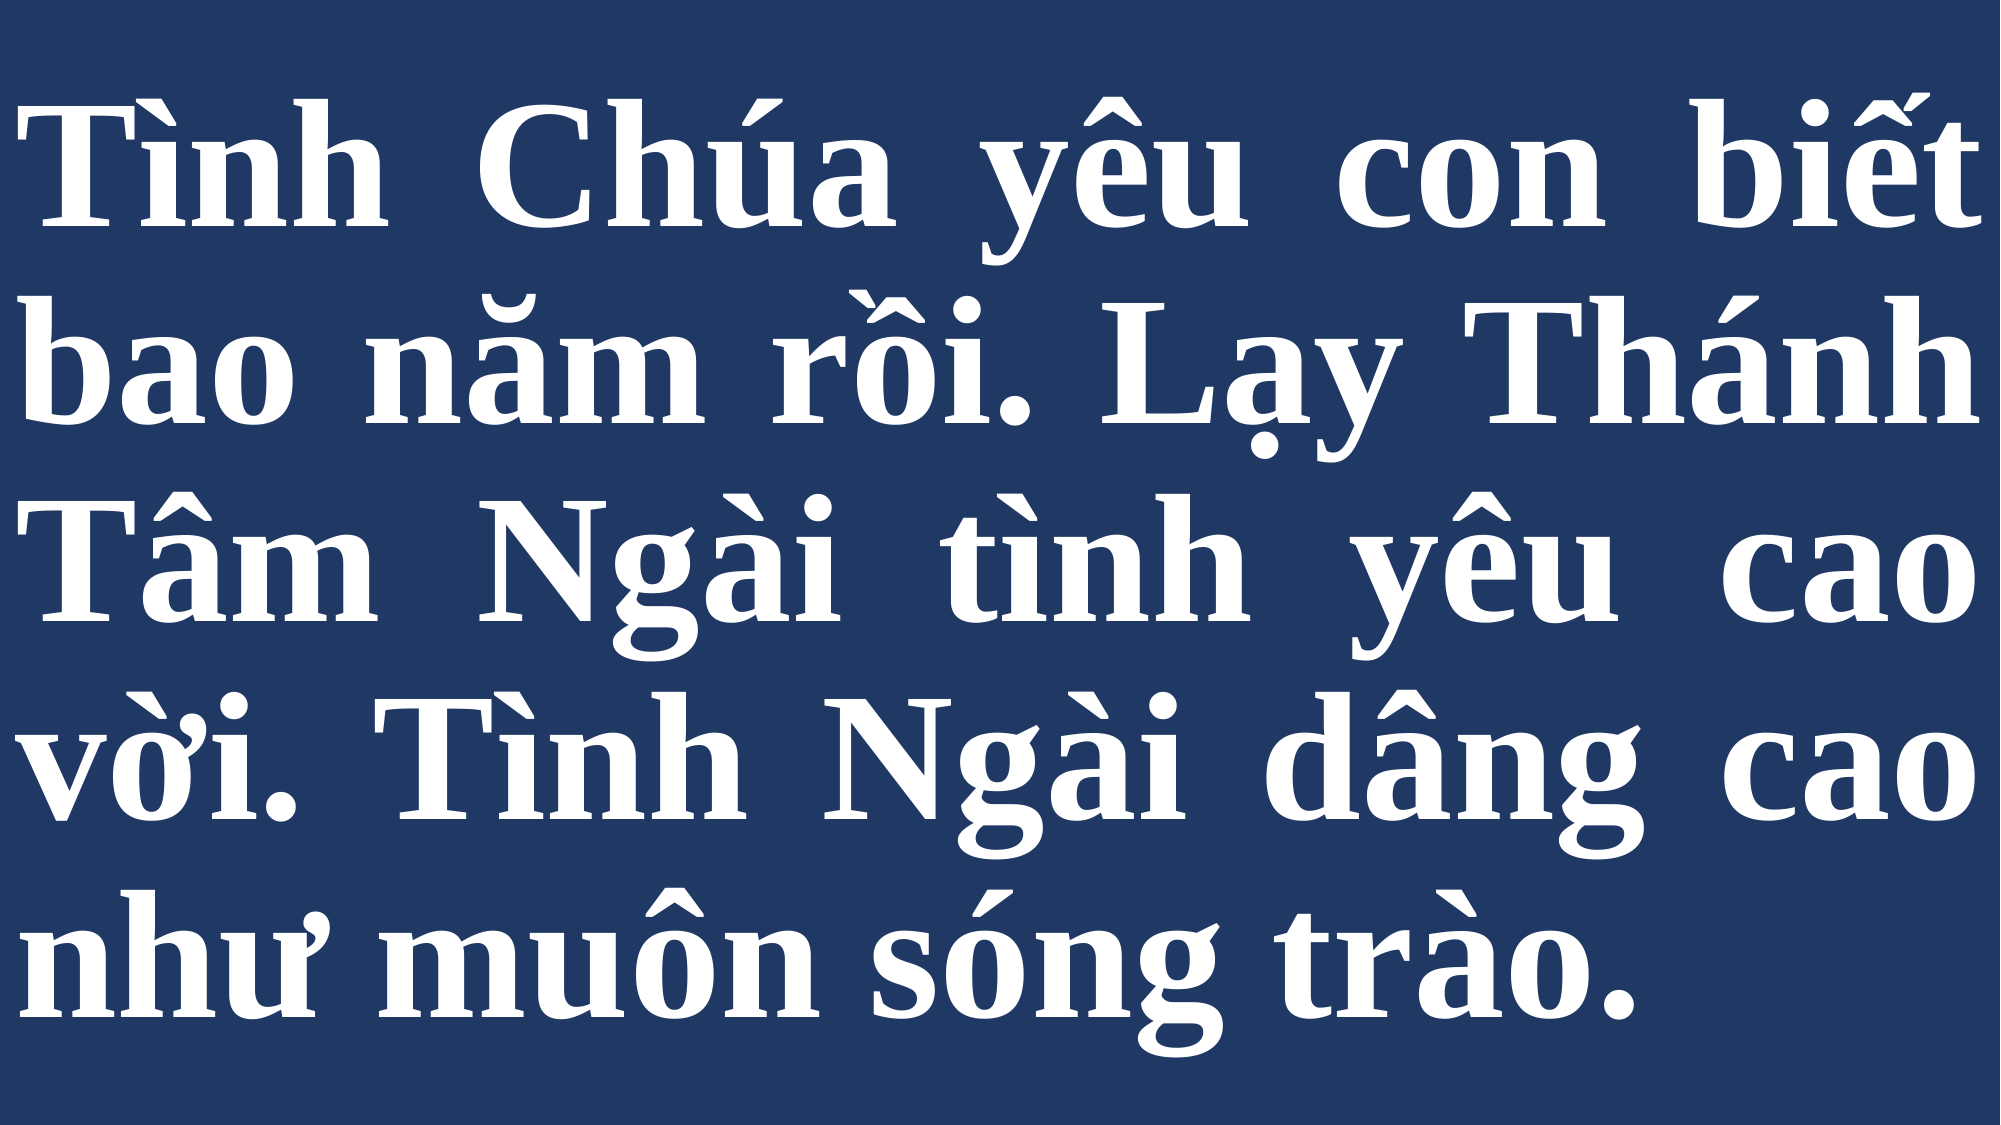

# Tình Chúa yêu con biết bao năm rồi. Lạy Thánh Tâm Ngài tình yêu cao vời. Tình Ngài dâng cao như muôn sóng trào.